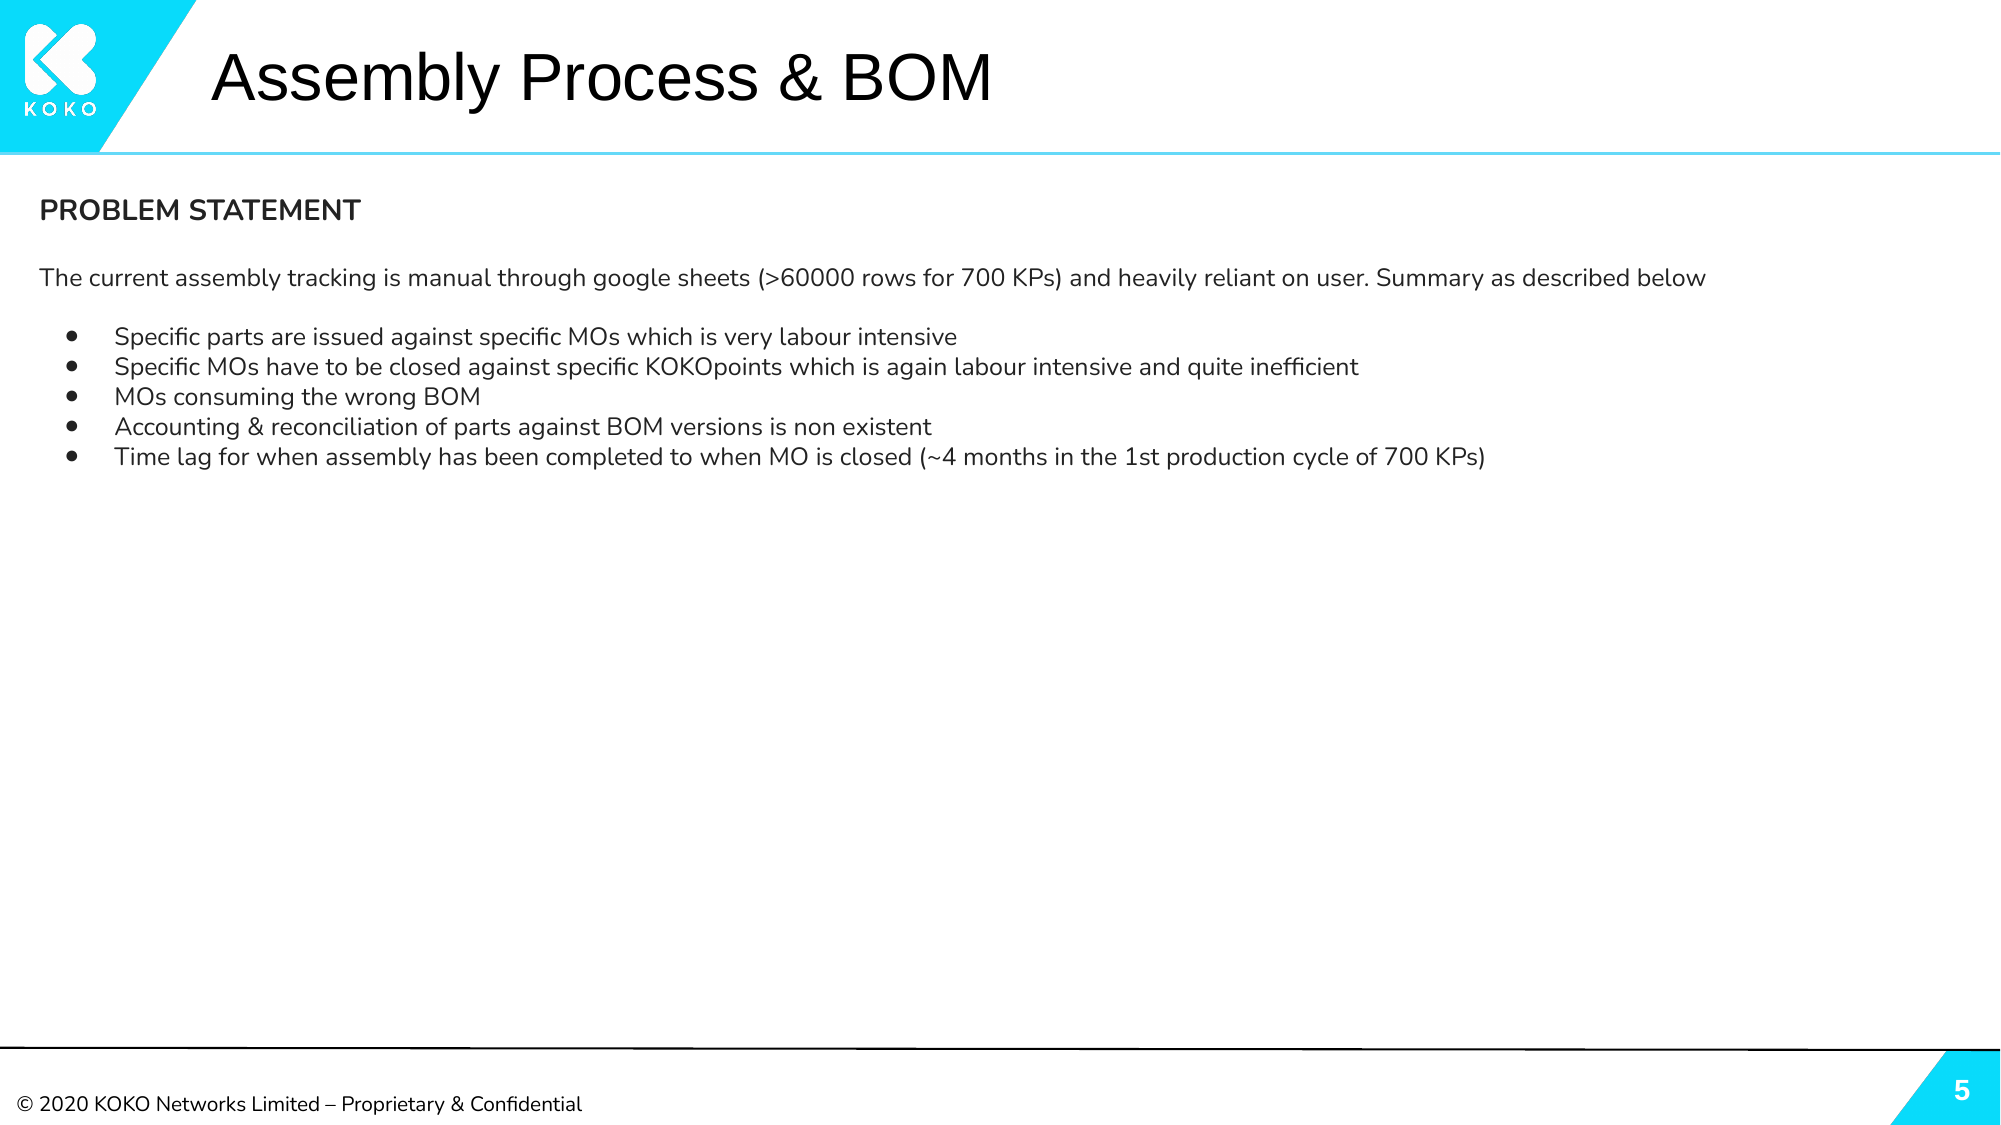

# Assembly Process & BOM
PROBLEM STATEMENT

The current assembly tracking is manual through google sheets (>60000 rows for 700 KPs) and heavily reliant on user. Summary as described below

Specific parts are issued against specific MOs which is very labour intensive
Specific MOs have to be closed against specific KOKOpoints which is again labour intensive and quite inefficient
MOs consuming the wrong BOM
Accounting & reconciliation of parts against BOM versions is non existent
Time lag for when assembly has been completed to when MO is closed (~4 months in the 1st production cycle of 700 KPs)

5